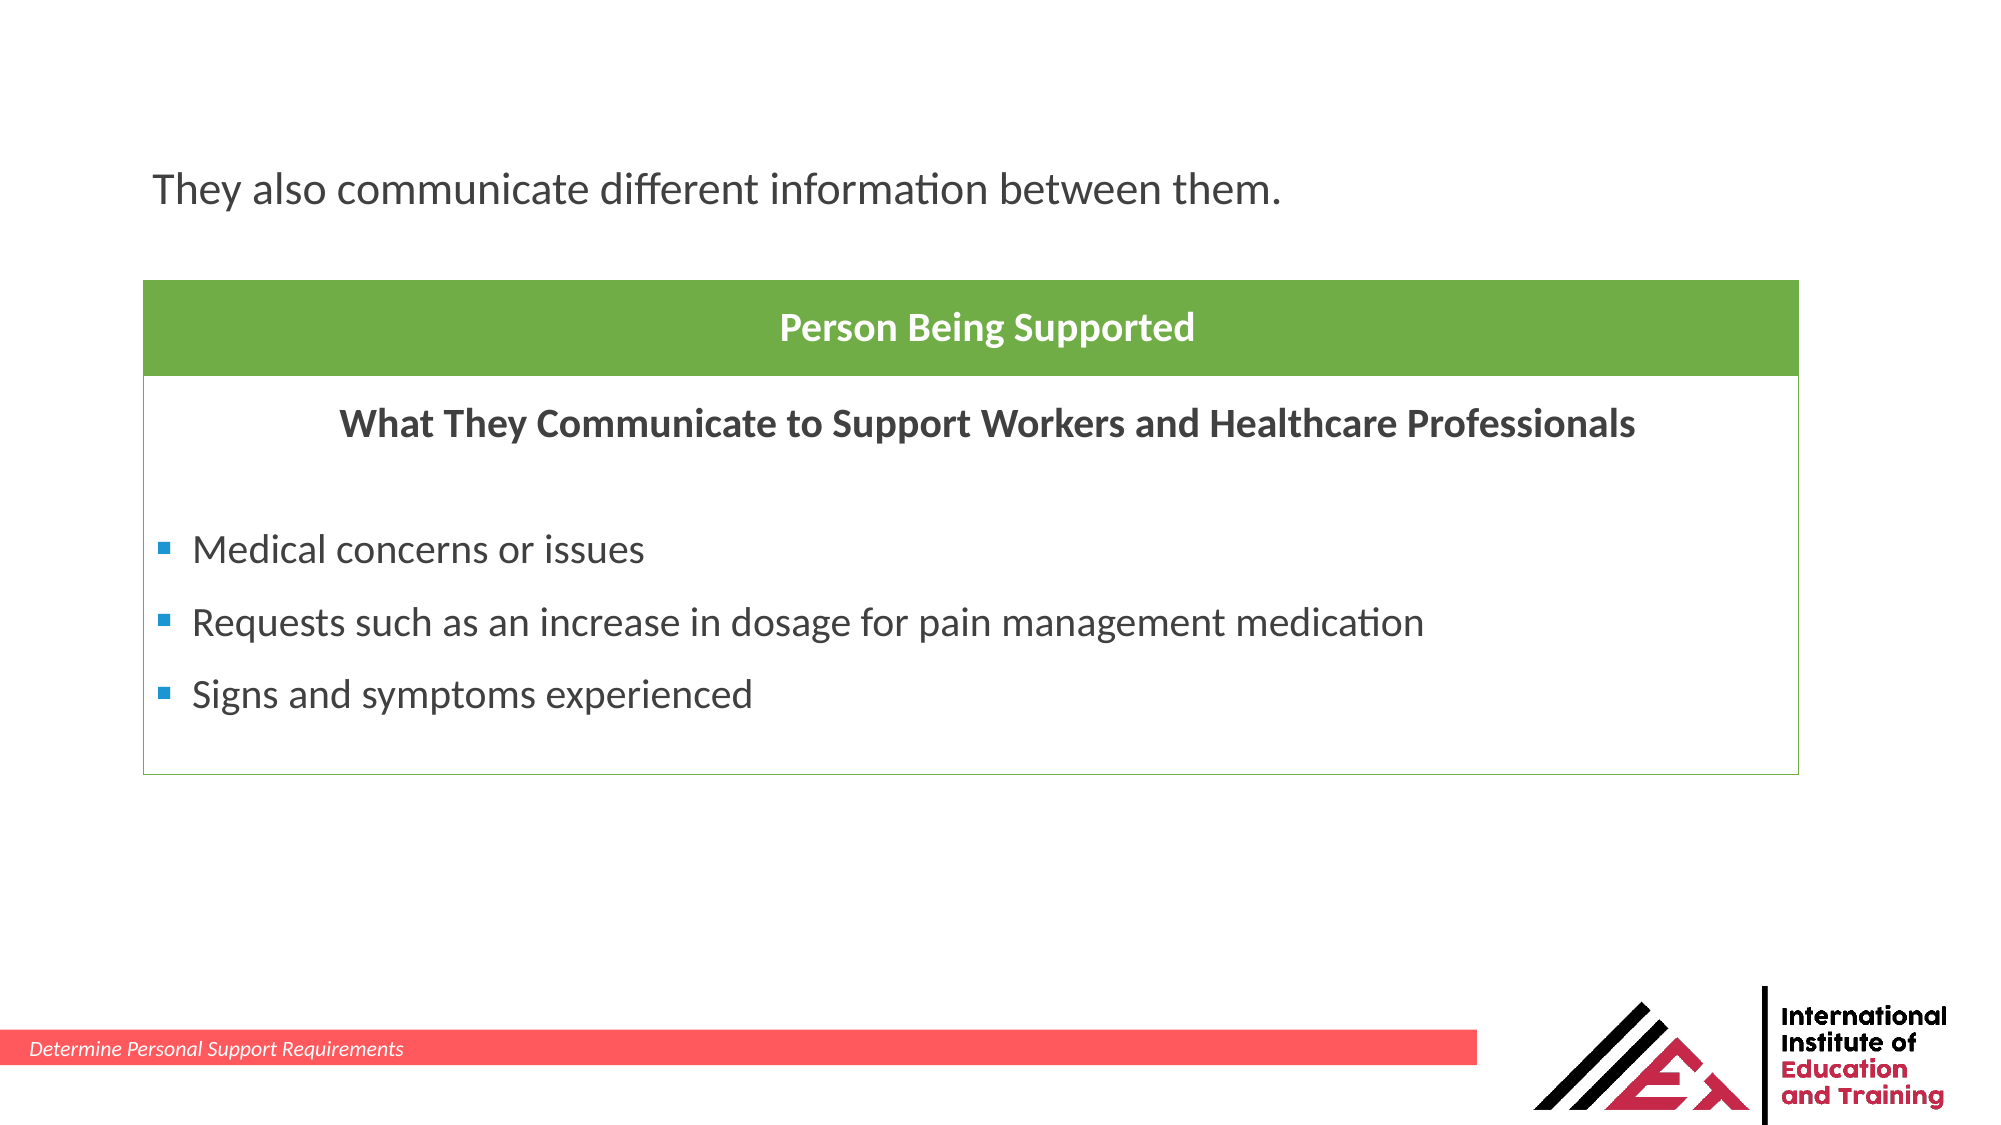

They also communicate different information between them.

| Person Being Supported |
| --- |
| What They Communicate to Support Workers and Healthcare Professionals |
| Medical concerns or issues Requests such as an increase in dosage for pain management medication Signs and symptoms experienced |
Determine Personal Support Requirements